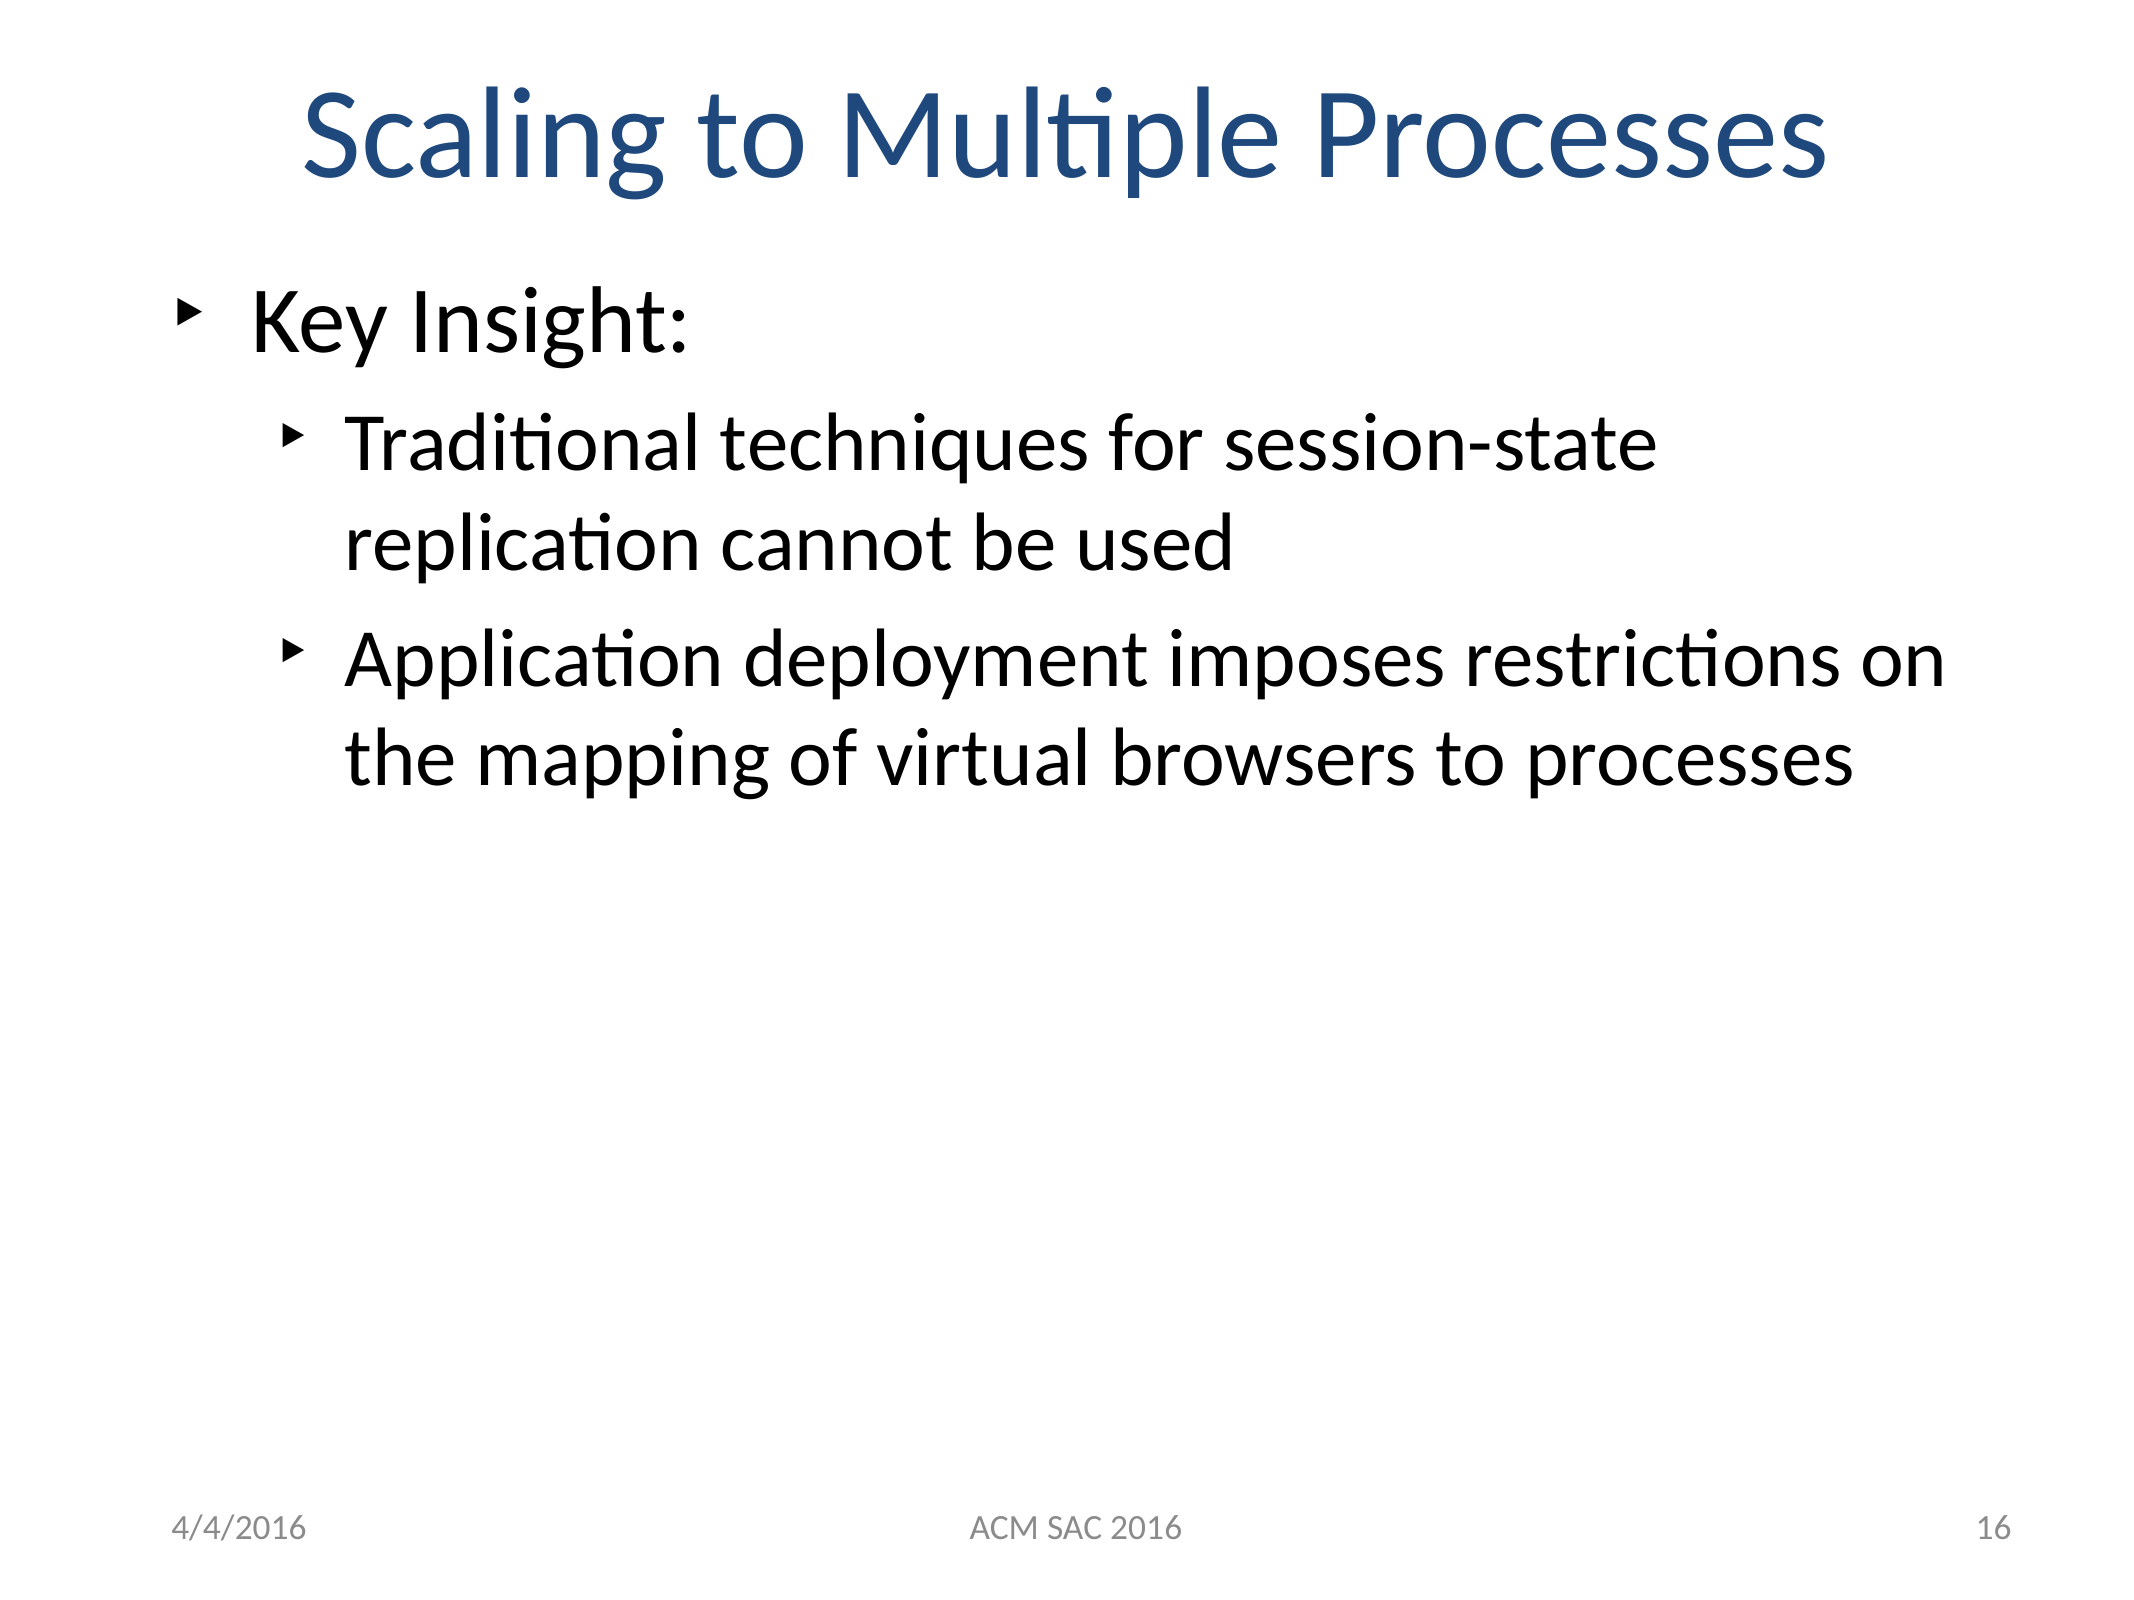

# Scaling to Multiple Processes
Key Insight:
Traditional techniques for session-state replication cannot be used
Application deployment imposes restrictions on the mapping of virtual browsers to processes
16